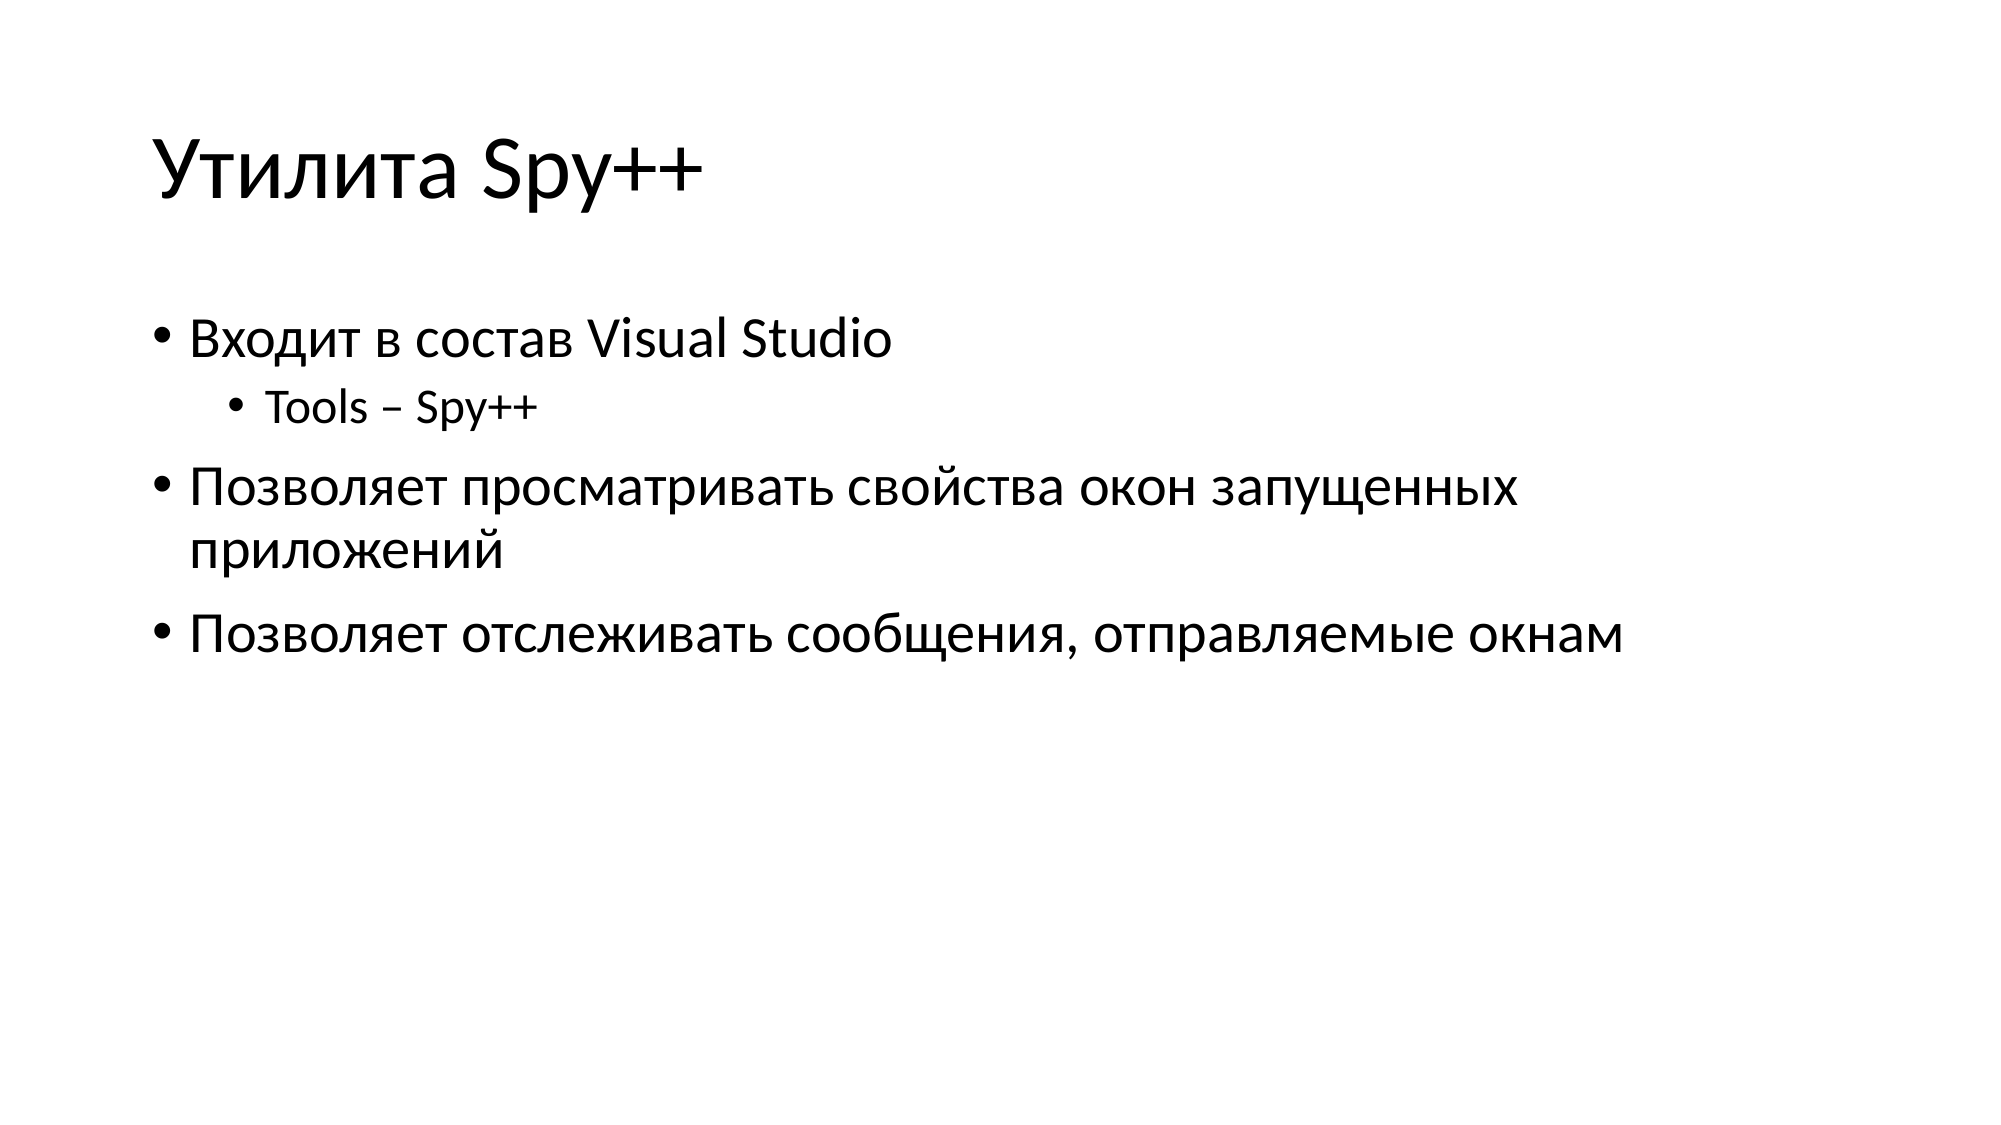

# Утилита Spy++
Входит в состав Visual Studio
Tools – Spy++
Позволяет просматривать свойства окон запущенных приложений
Позволяет отслеживать сообщения, отправляемые окнам